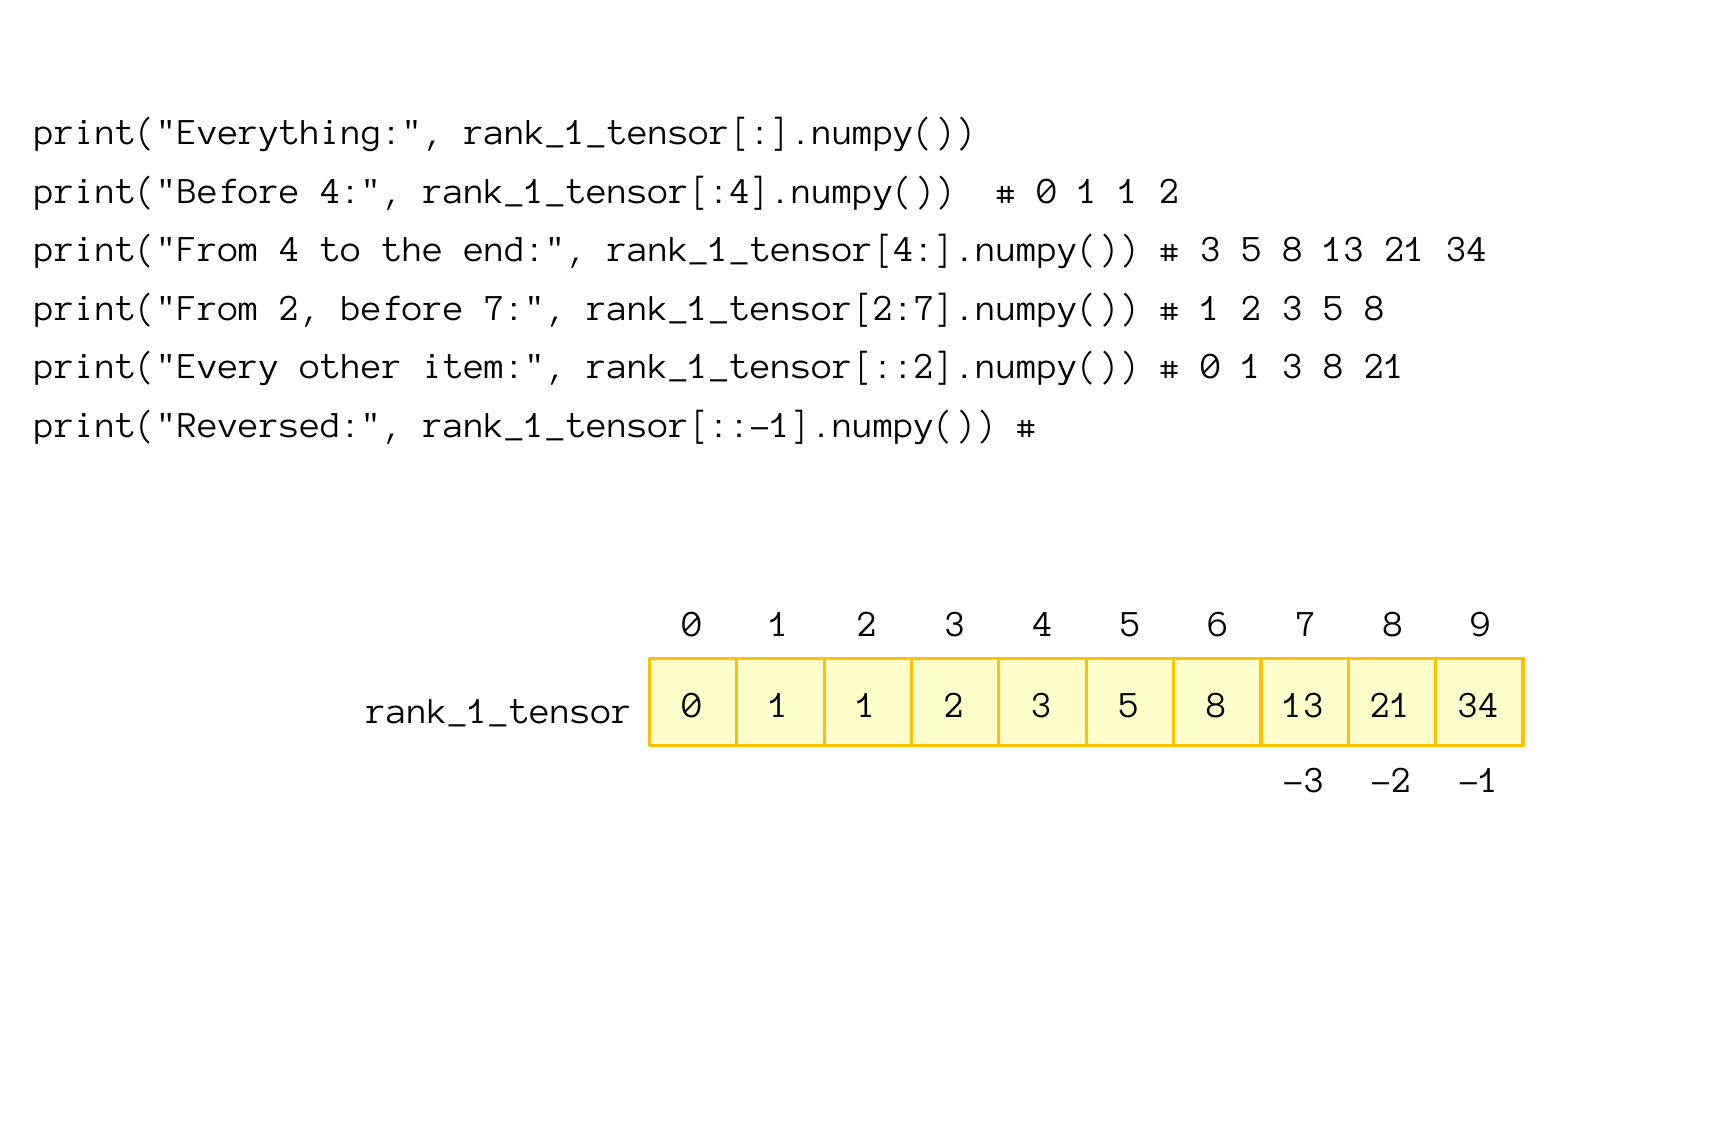

print("Everything:", rank_1_tensor[:].numpy())
print("Before 4:", rank_1_tensor[:4].numpy())  # 0 1 1 2
print("From 4 to the end:", rank_1_tensor[4:].numpy()) # 3 5 8 13 21 34
print("From 2, before 7:", rank_1_tensor[2:7].numpy()) # 1 2 3 5 8
print("Every other item:", rank_1_tensor[::2].numpy()) # 0 1 3 8 21
print("Reversed:", rank_1_tensor[::-1].numpy()) #
0
1
2
3
4
5
6
7
8
9
34
21
13
8
5
3
2
1
1
0
rank_1_tensor
-3
-2
-1